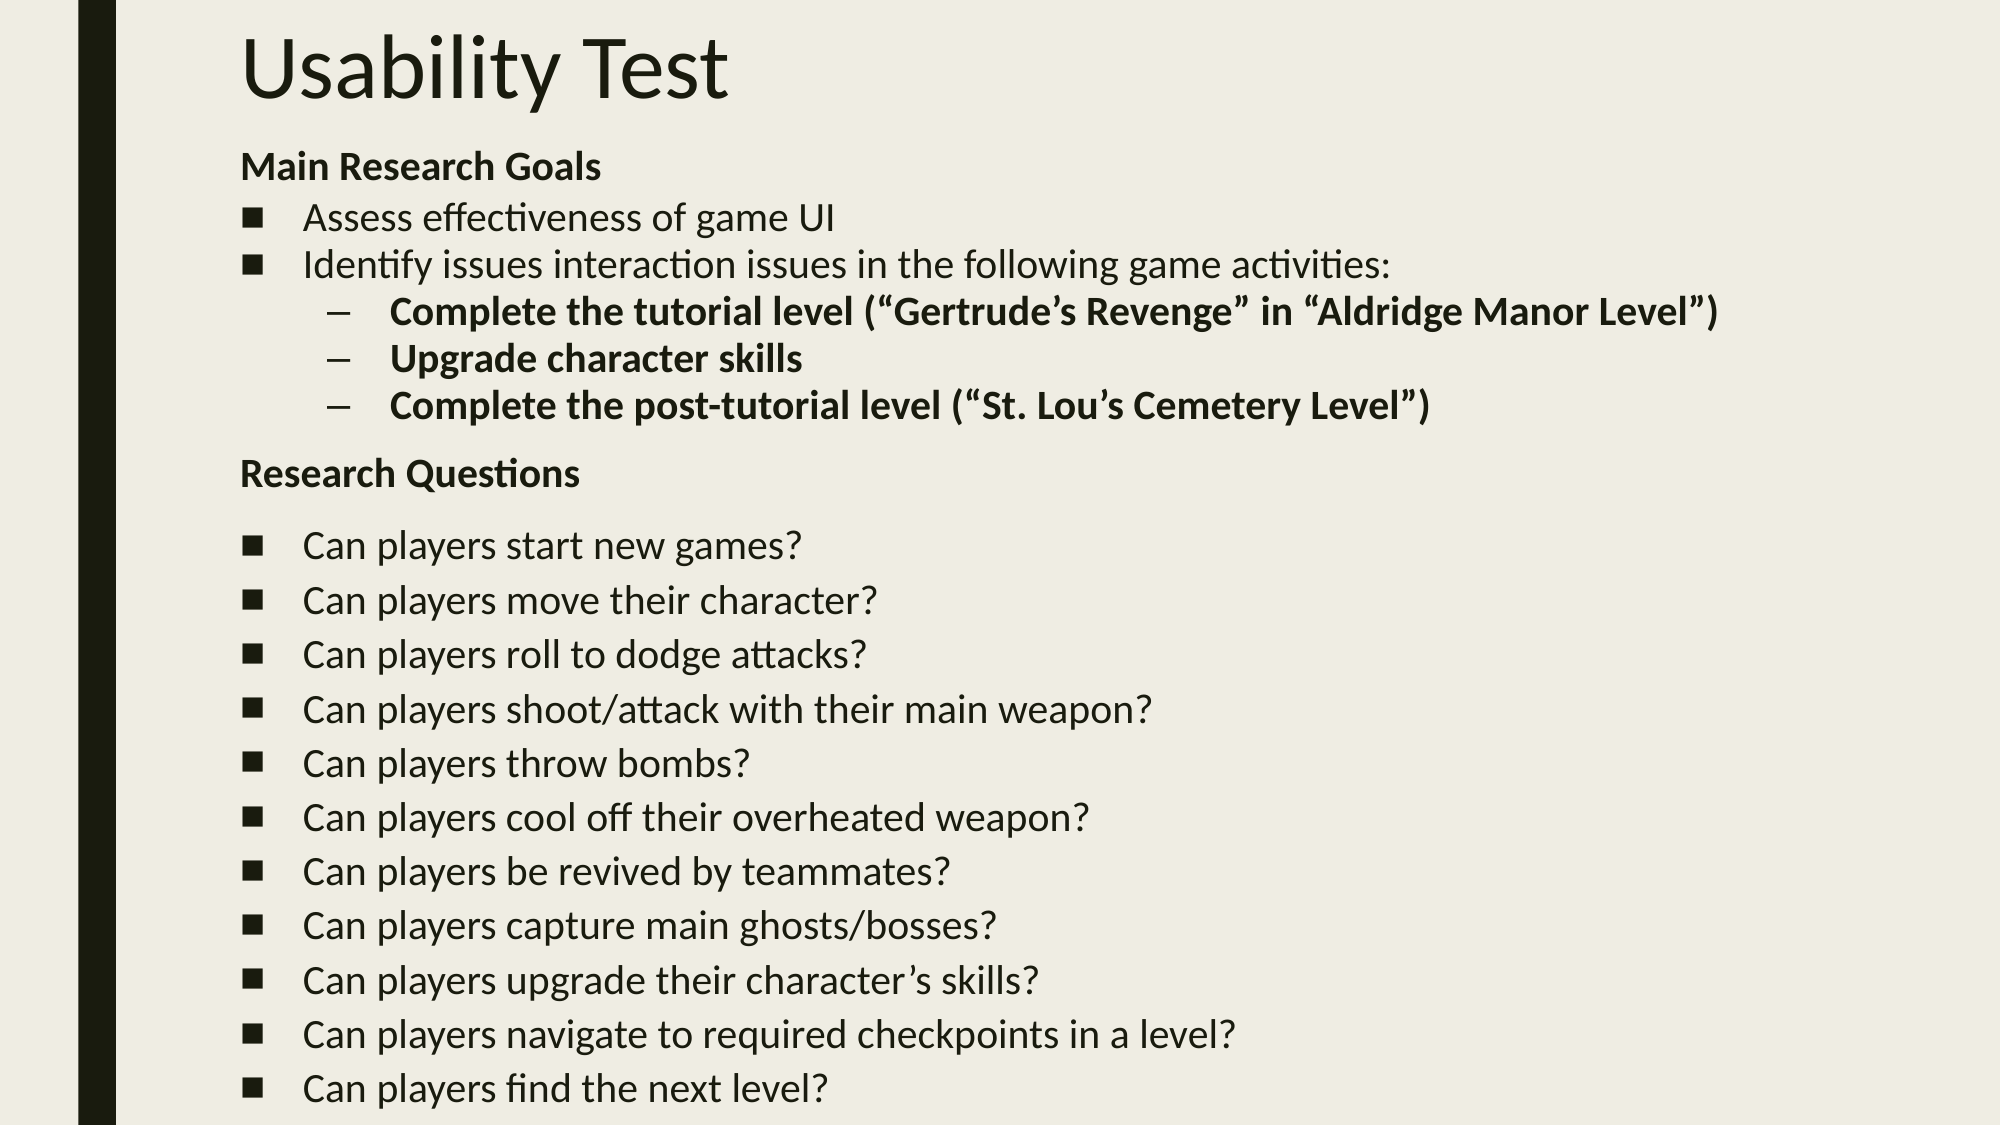

# Usability Test
Main Research Goals
Assess effectiveness of game UI
Identify issues interaction issues in the following game activities:
Complete the tutorial level (“Gertrude’s Revenge” in “Aldridge Manor Level”)
Upgrade character skills
Complete the post-tutorial level (“St. Lou’s Cemetery Level”)
Research Questions
Can players start new games?
Can players move their character?
Can players roll to dodge attacks?
Can players shoot/attack with their main weapon?
Can players throw bombs?
Can players cool off their overheated weapon?
Can players be revived by teammates?
Can players capture main ghosts/bosses?
Can players upgrade their character’s skills?
Can players navigate to required checkpoints in a level?
Can players find the next level?